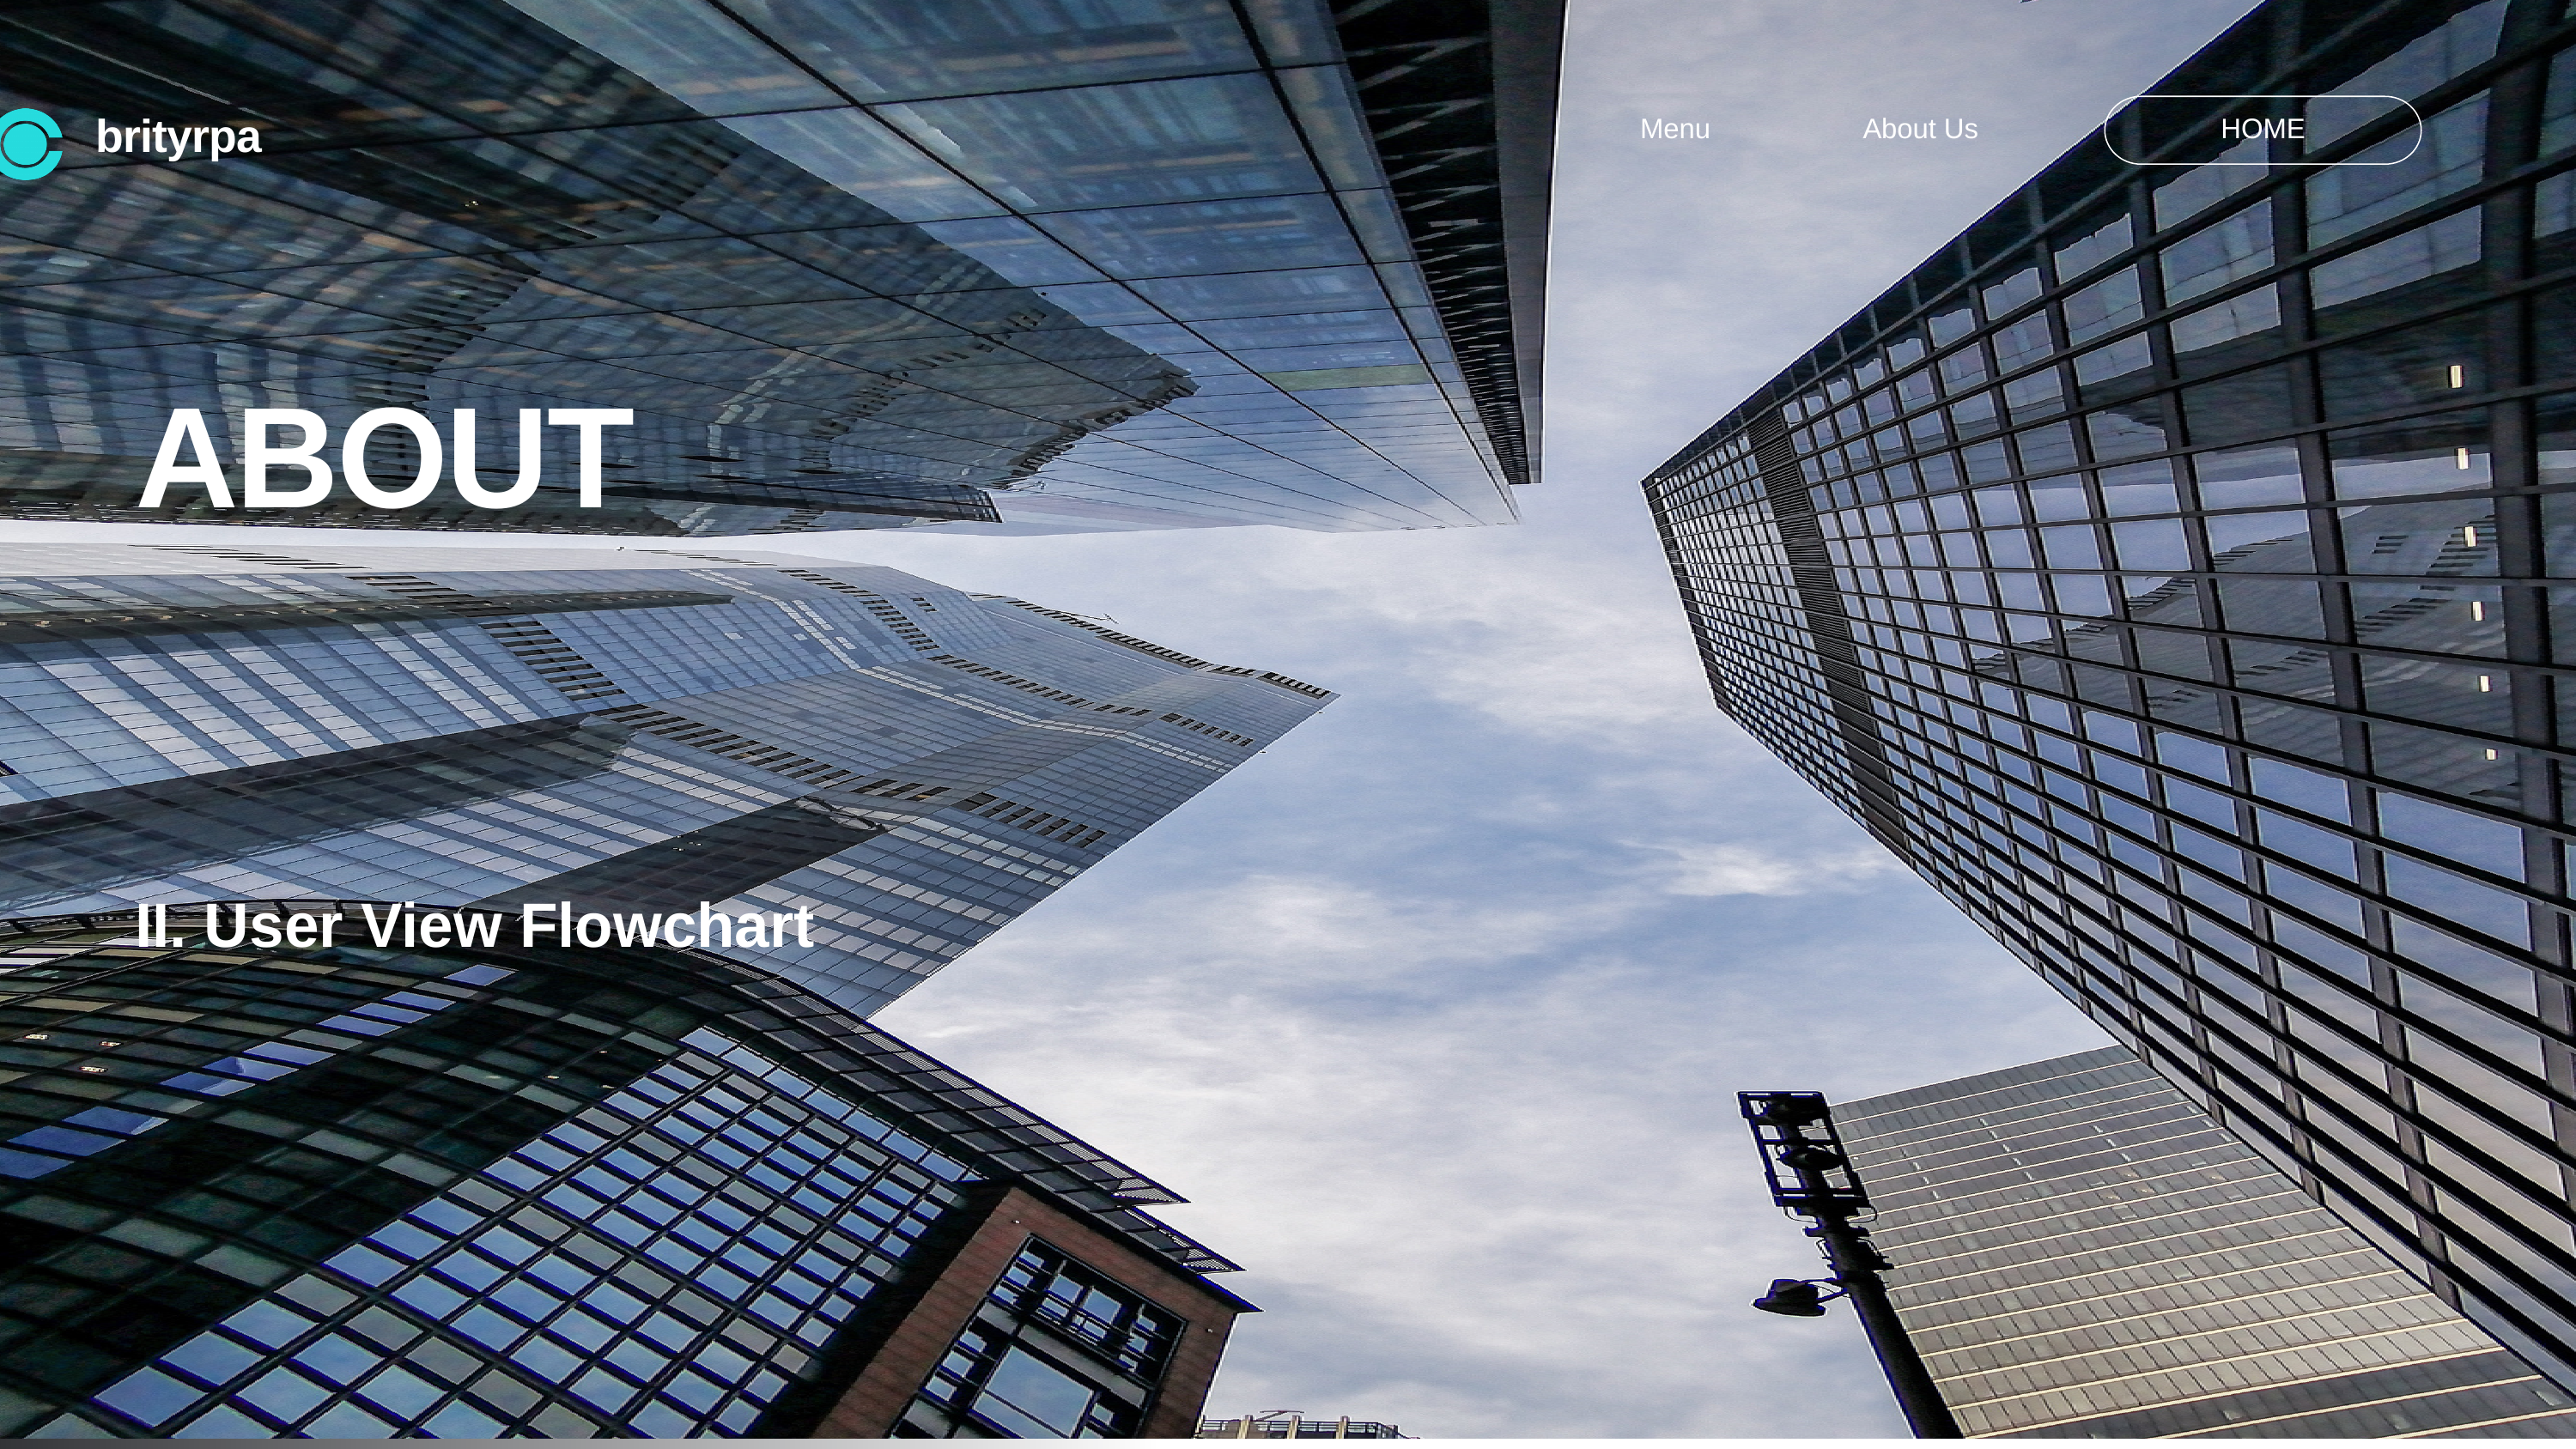

Menu
About Us
HOME
brityrpa
ABOUT
II. User View Flowchart